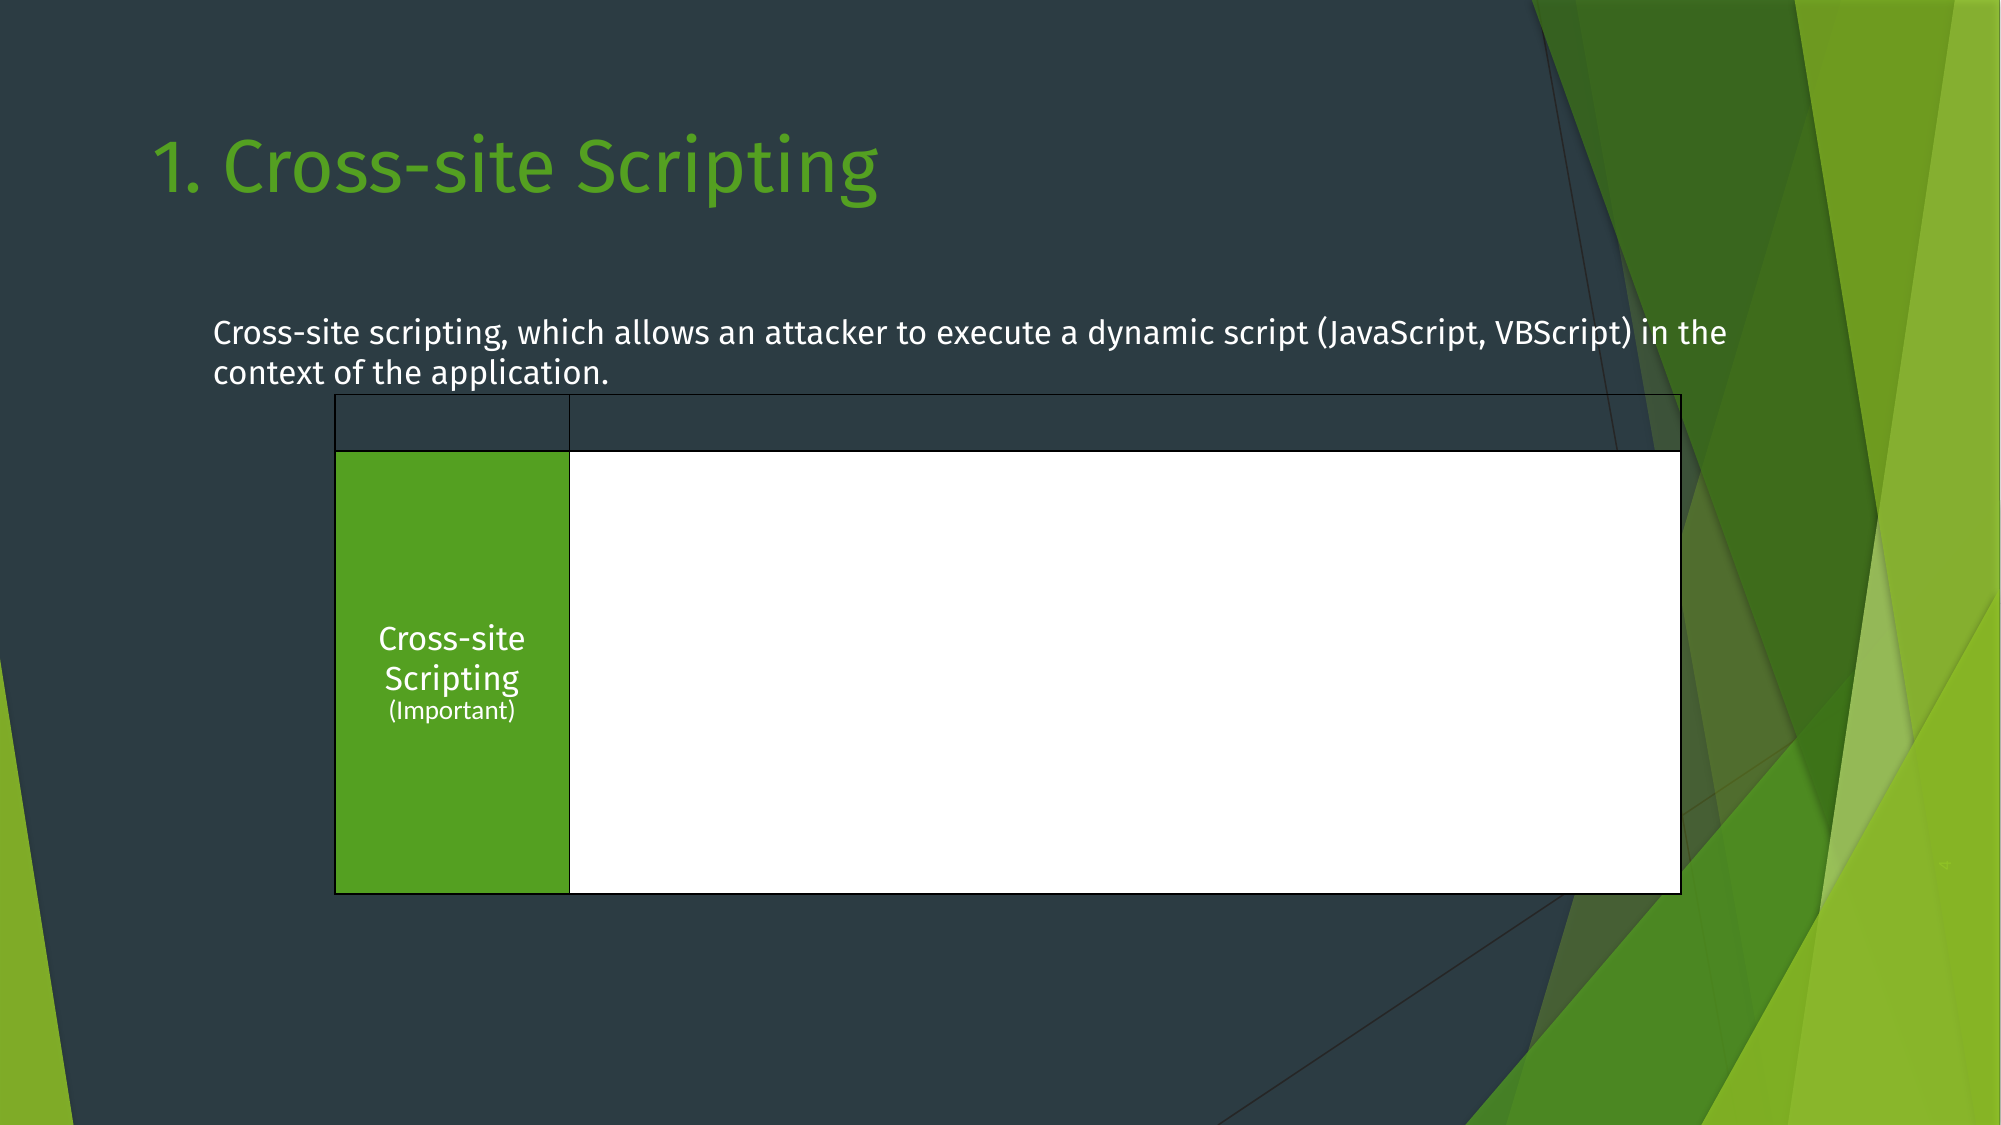

# 1. Cross-site Scripting
Cross-site scripting, which allows an attacker to execute a dynamic script (JavaScript, VBScript) in the context of the application.
|  |  |
| --- | --- |
| Cross-site Scripting (Important) | Impact There are many different attacks that can be leveraged through the use of cross-site scripting, including: Hijacking user's active session. Mounting phishing attacks. Intercepting data and performing man-in-the-middle attacks. Remedy The issue occurs because the browser interprets the input as active HTML, JavaScript or VBScript. To avoid this, output should be encoded according to the output location and context. For example, if the output goes in to a JavaScript block within the HTML document, then output needs to be encoded accordingly. Encoding can get very complex, therefore it's strongly recommended to use an encoding library such as OWASP ESAPI and Microsoft Anti-cross-site scripting Remedy References Microsoft Anti-XSS Library OWASP XSS Prevention Cheat Sheet OWASP AntiSamy Java |
4